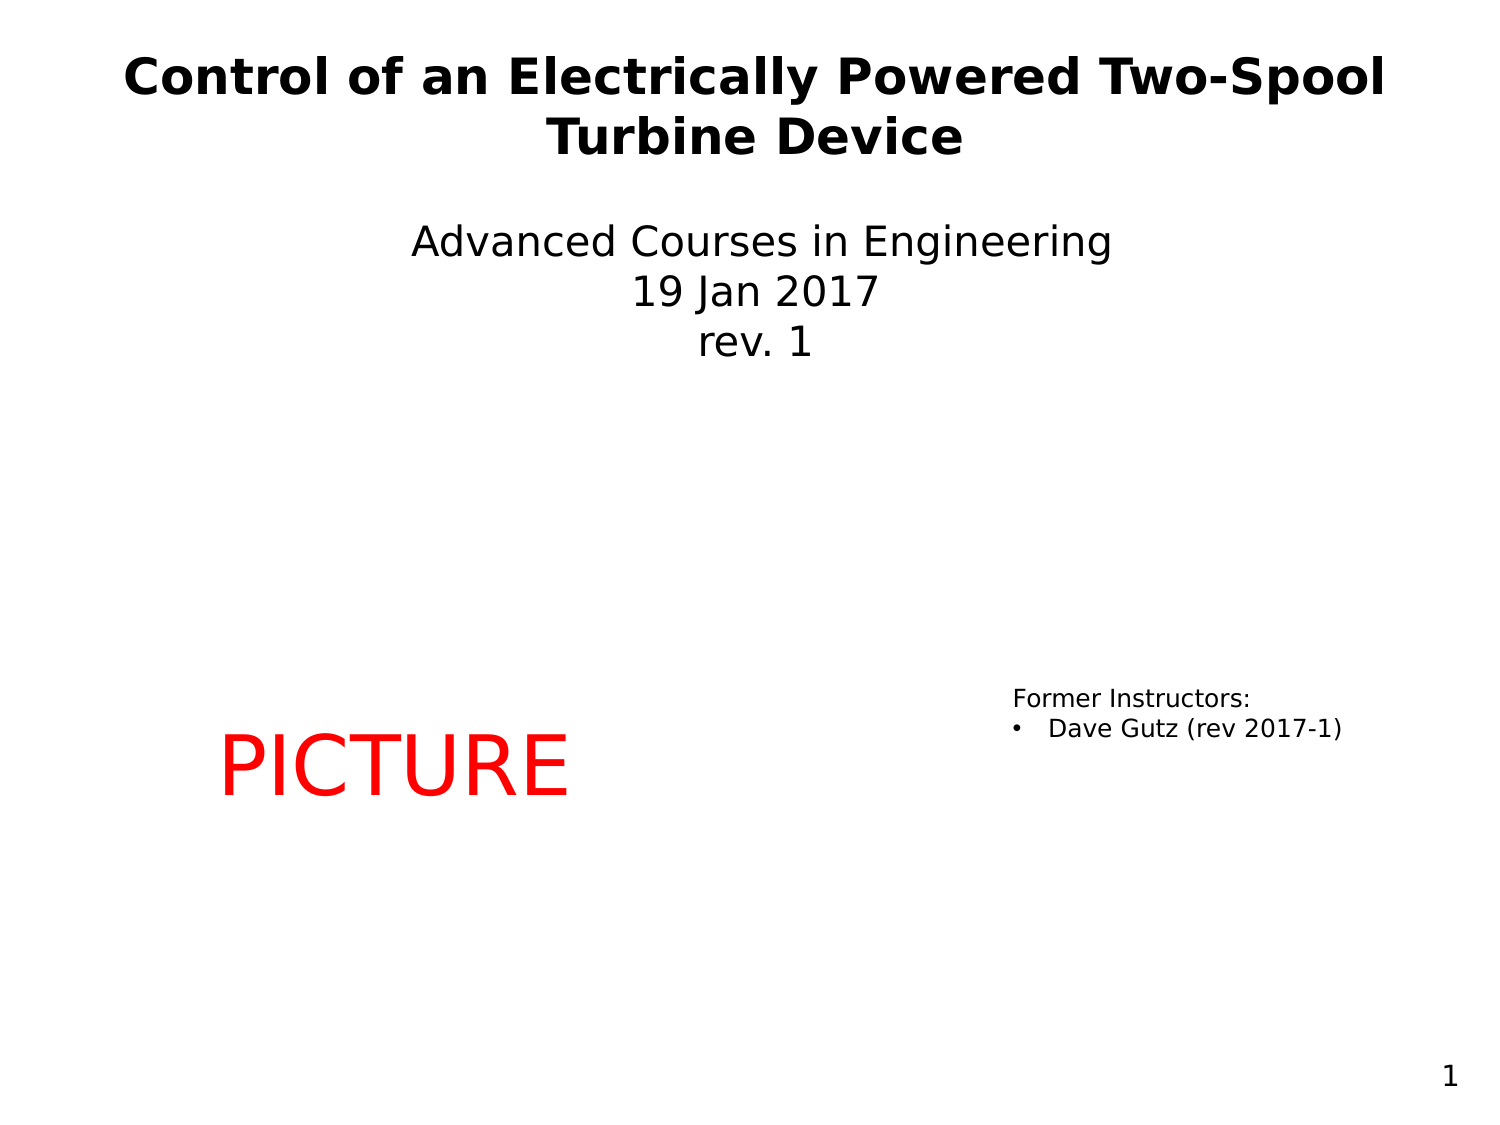

# Control of an Electrically Powered Two-Spool Turbine Device Advanced Courses in Engineering 19 Jan 2017 rev. 1
Former Instructors:
Dave Gutz (rev 2017-1)
PICTURE
1